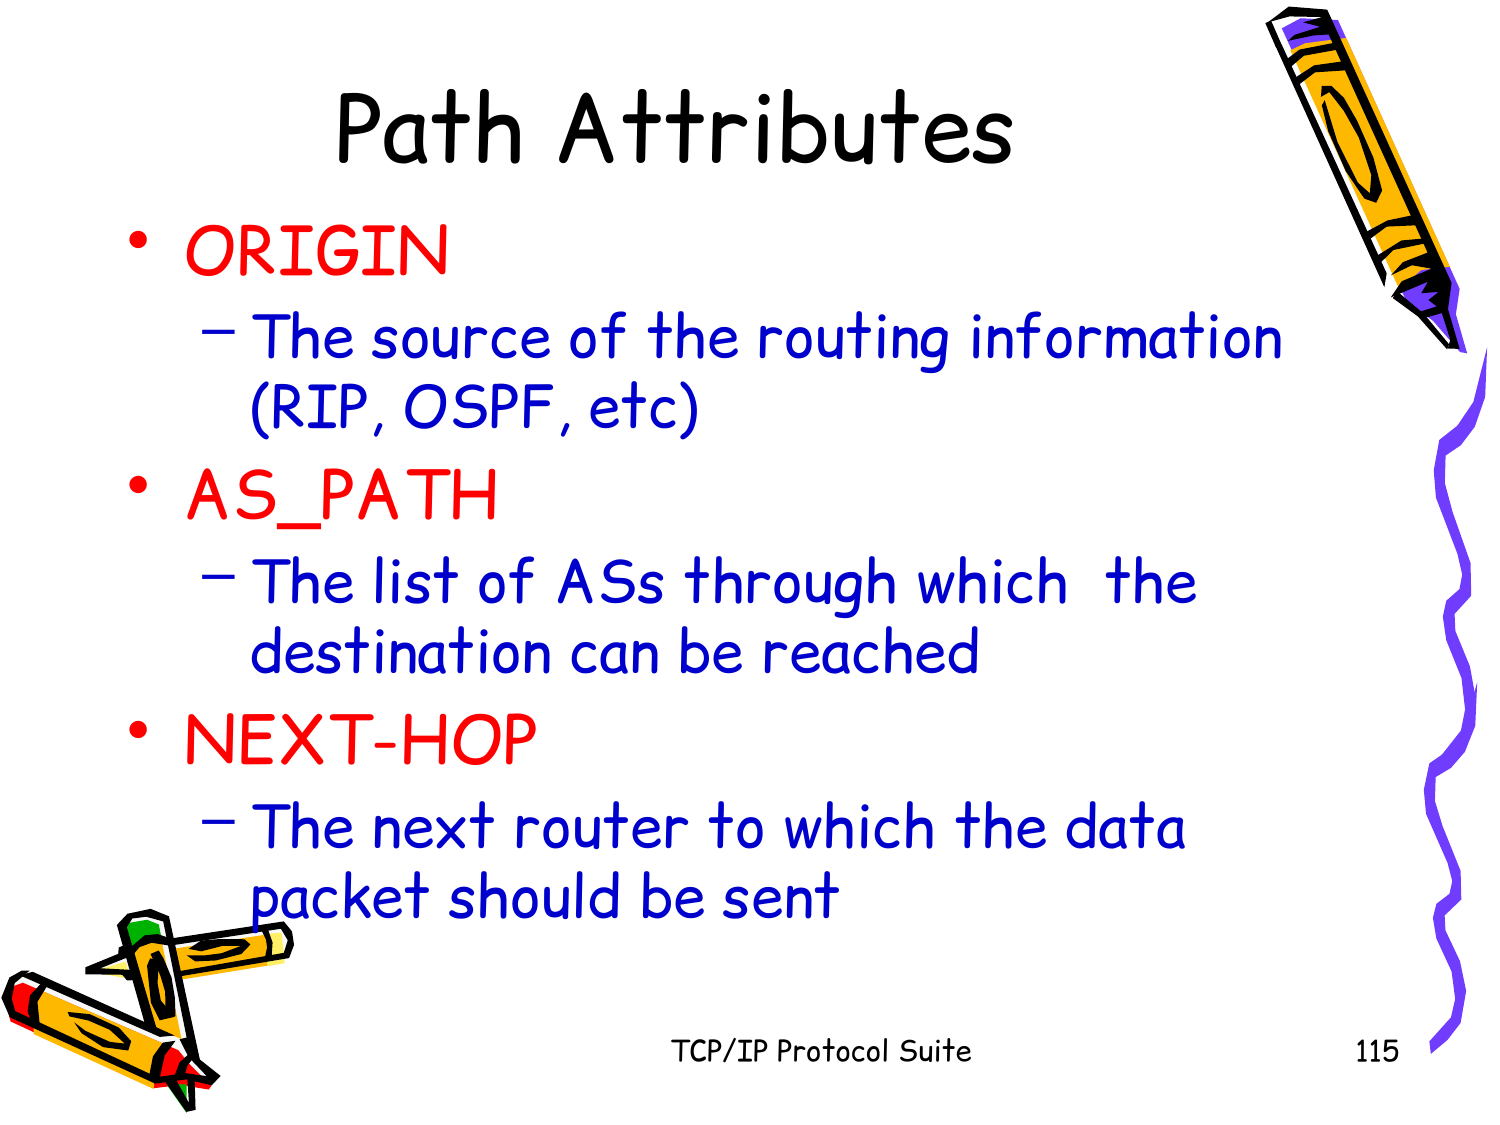

# Path Attributes
ORIGIN
The source of the routing information (RIP, OSPF, etc)
AS_PATH
The list of ASs through which  the destination can be reached
NEXT-HOP
The next router to which the data packet should be sent
TCP/IP Protocol Suite
115